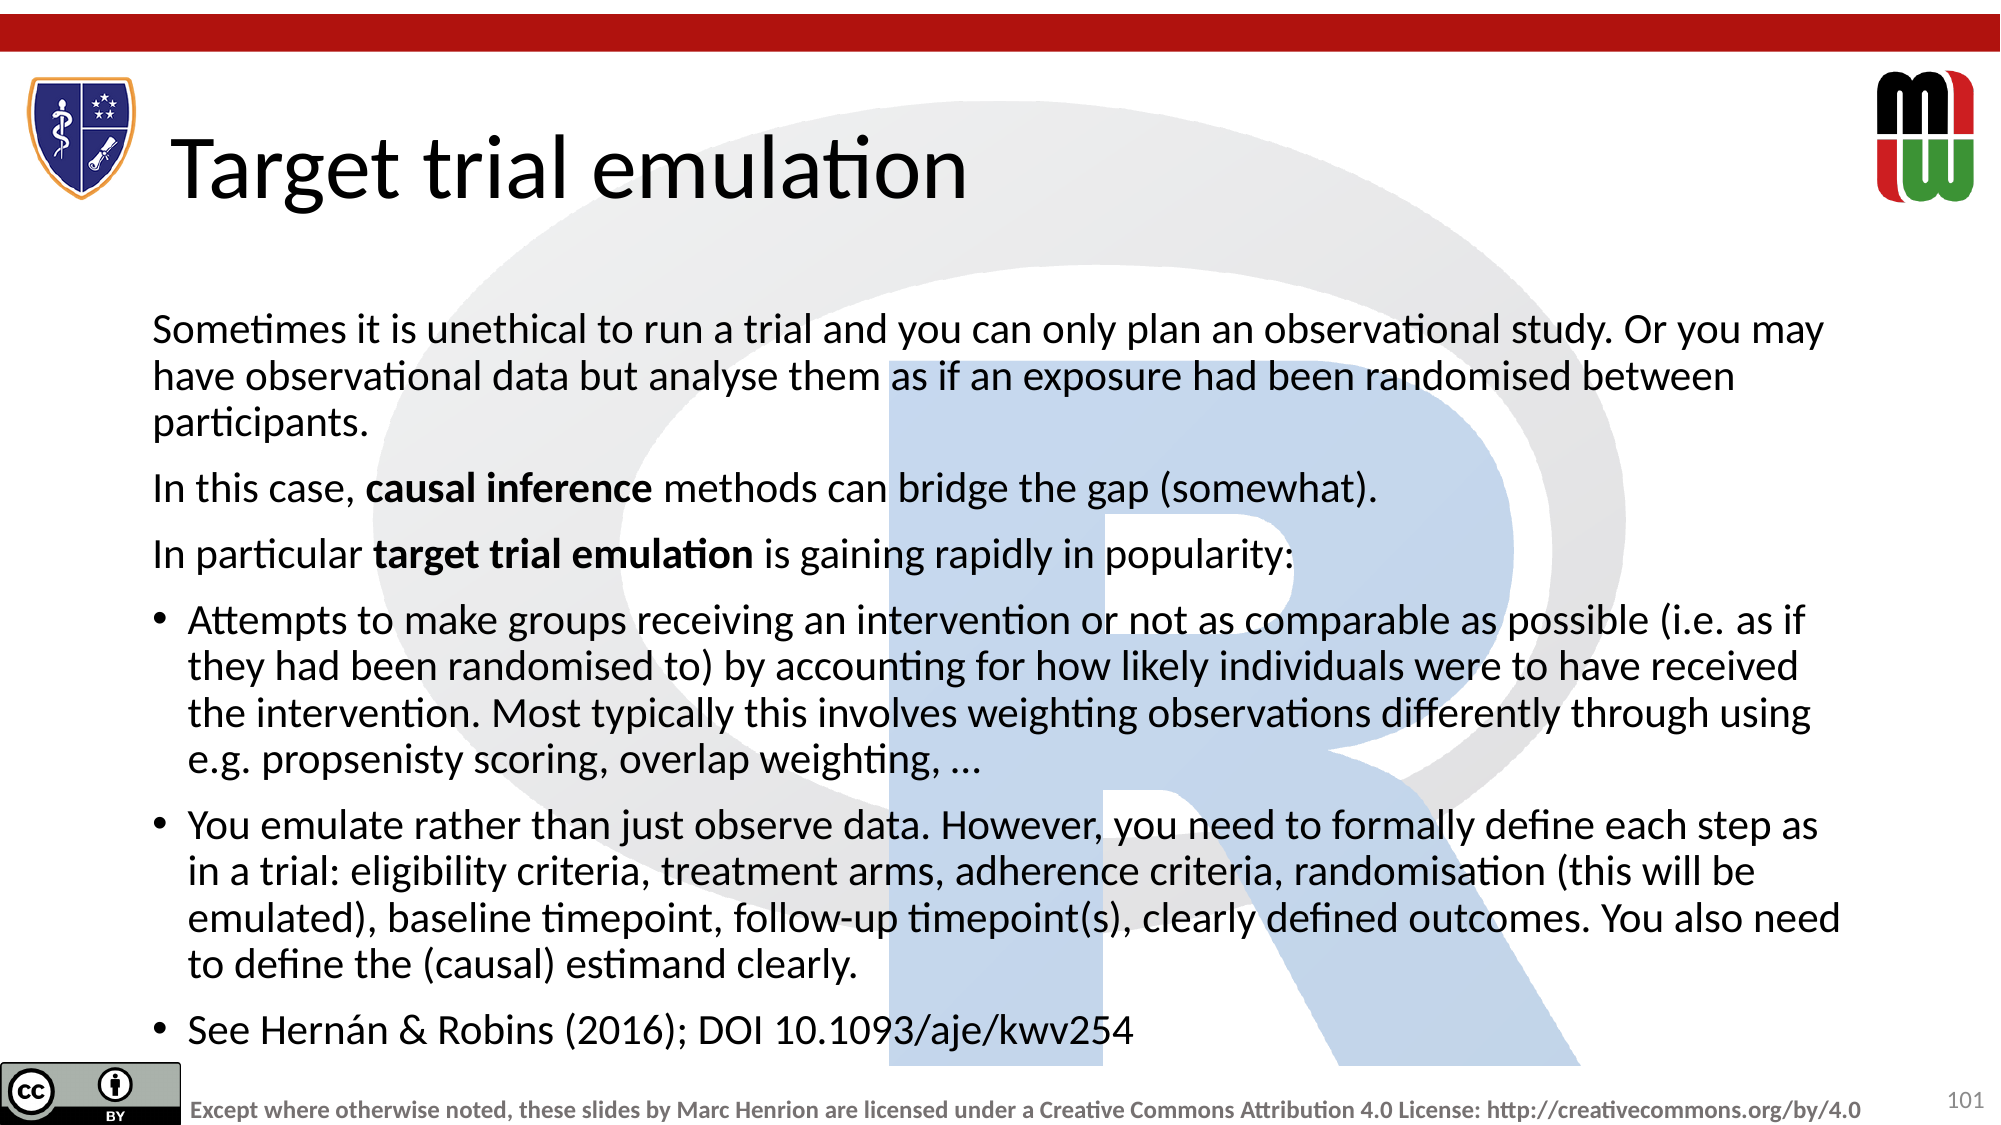

# Target trial emulation
Sometimes it is unethical to run a trial and you can only plan an observational study. Or you may have observational data but analyse them as if an exposure had been randomised between participants.
In this case, causal inference methods can bridge the gap (somewhat).
In particular target trial emulation is gaining rapidly in popularity:
Attempts to make groups receiving an intervention or not as comparable as possible (i.e. as if they had been randomised to) by accounting for how likely individuals were to have received the intervention. Most typically this involves weighting observations differently through using e.g. propsenisty scoring, overlap weighting, …
You emulate rather than just observe data. However, you need to formally define each step as in a trial: eligibility criteria, treatment arms, adherence criteria, randomisation (this will be emulated), baseline timepoint, follow-up timepoint(s), clearly defined outcomes. You also need to define the (causal) estimand clearly.
See Hernán & Robins (2016); DOI 10.1093/aje/kwv254

101